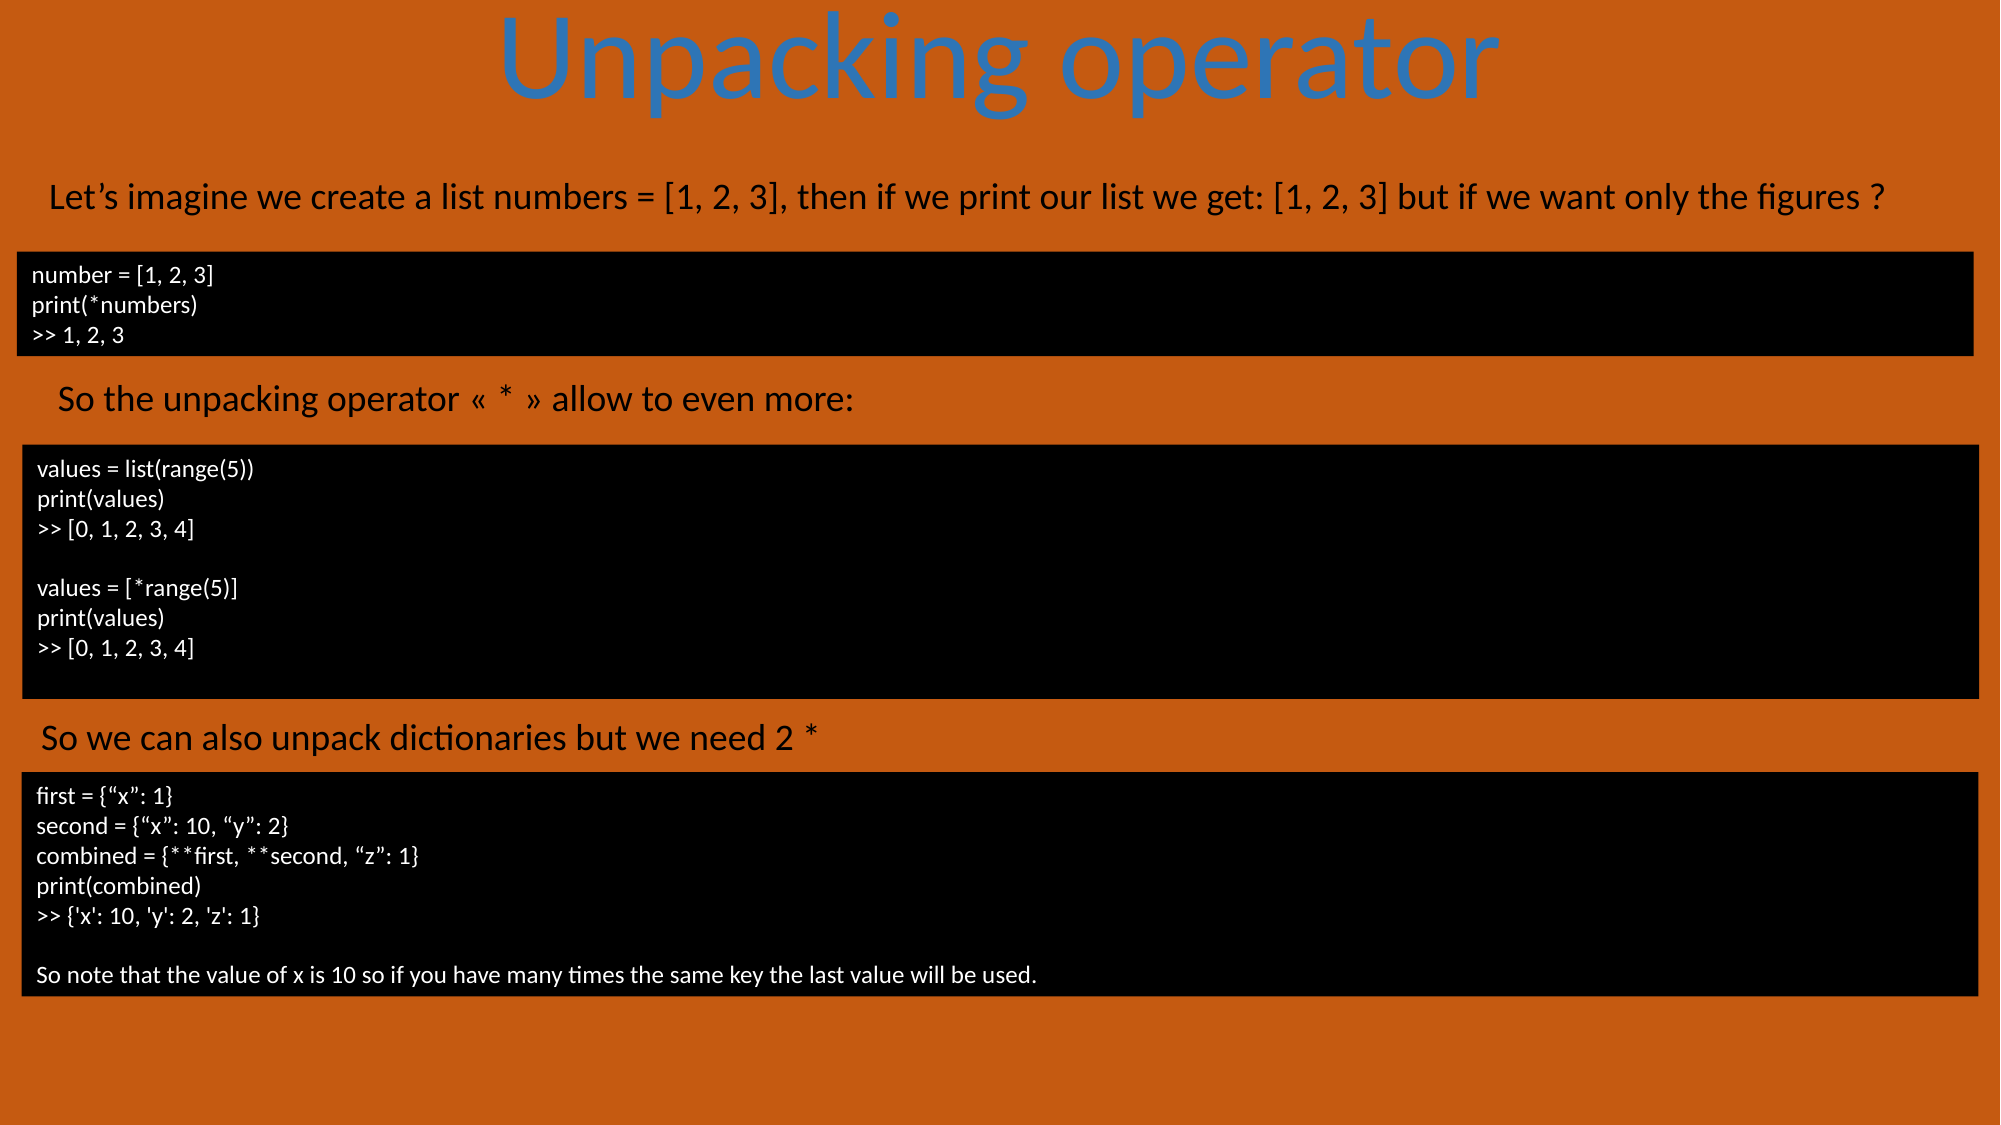

# Unpacking operator
Let’s imagine we create a list numbers = [1, 2, 3], then if we print our list we get: [1, 2, 3] but if we want only the figures ?
number = [1, 2, 3]
print(*numbers)
>> 1, 2, 3
So the unpacking operator « * » allow to even more:
values = list(range(5))
print(values)
>> [0, 1, 2, 3, 4]

values = [*range(5)]
print(values)
>> [0, 1, 2, 3, 4]

So we can also unpack dictionaries but we need 2 *
first = {“x”: 1}
second = {“x”: 10, “y”: 2}
combined = {**first, **second, “z”: 1}
print(combined)
>> {'x': 10, 'y': 2, 'z': 1}

So note that the value of x is 10 so if you have many times the same key the last value will be used.

284